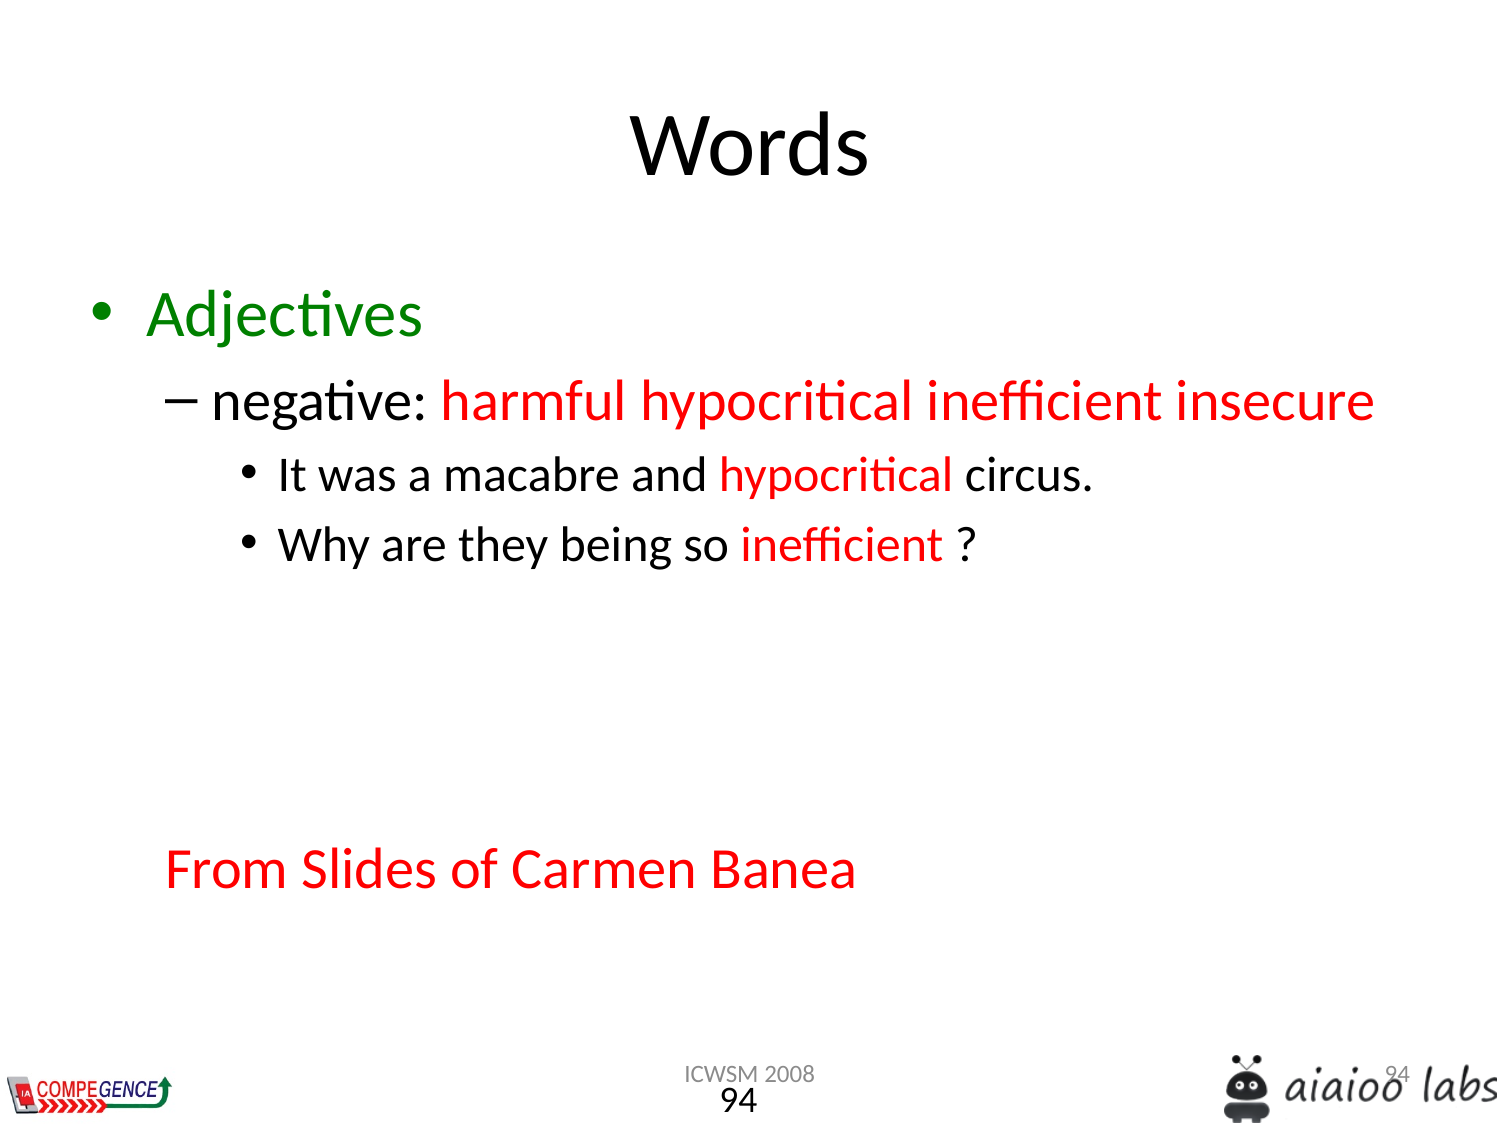

# Words
Adjectives
negative: harmful hypocritical inefficient insecure
It was a macabre and hypocritical circus.
Why are they being so inefficient ?peculiar, odd, likely, probably

From Slides of Carmen Banea
ICWSM 2008
94